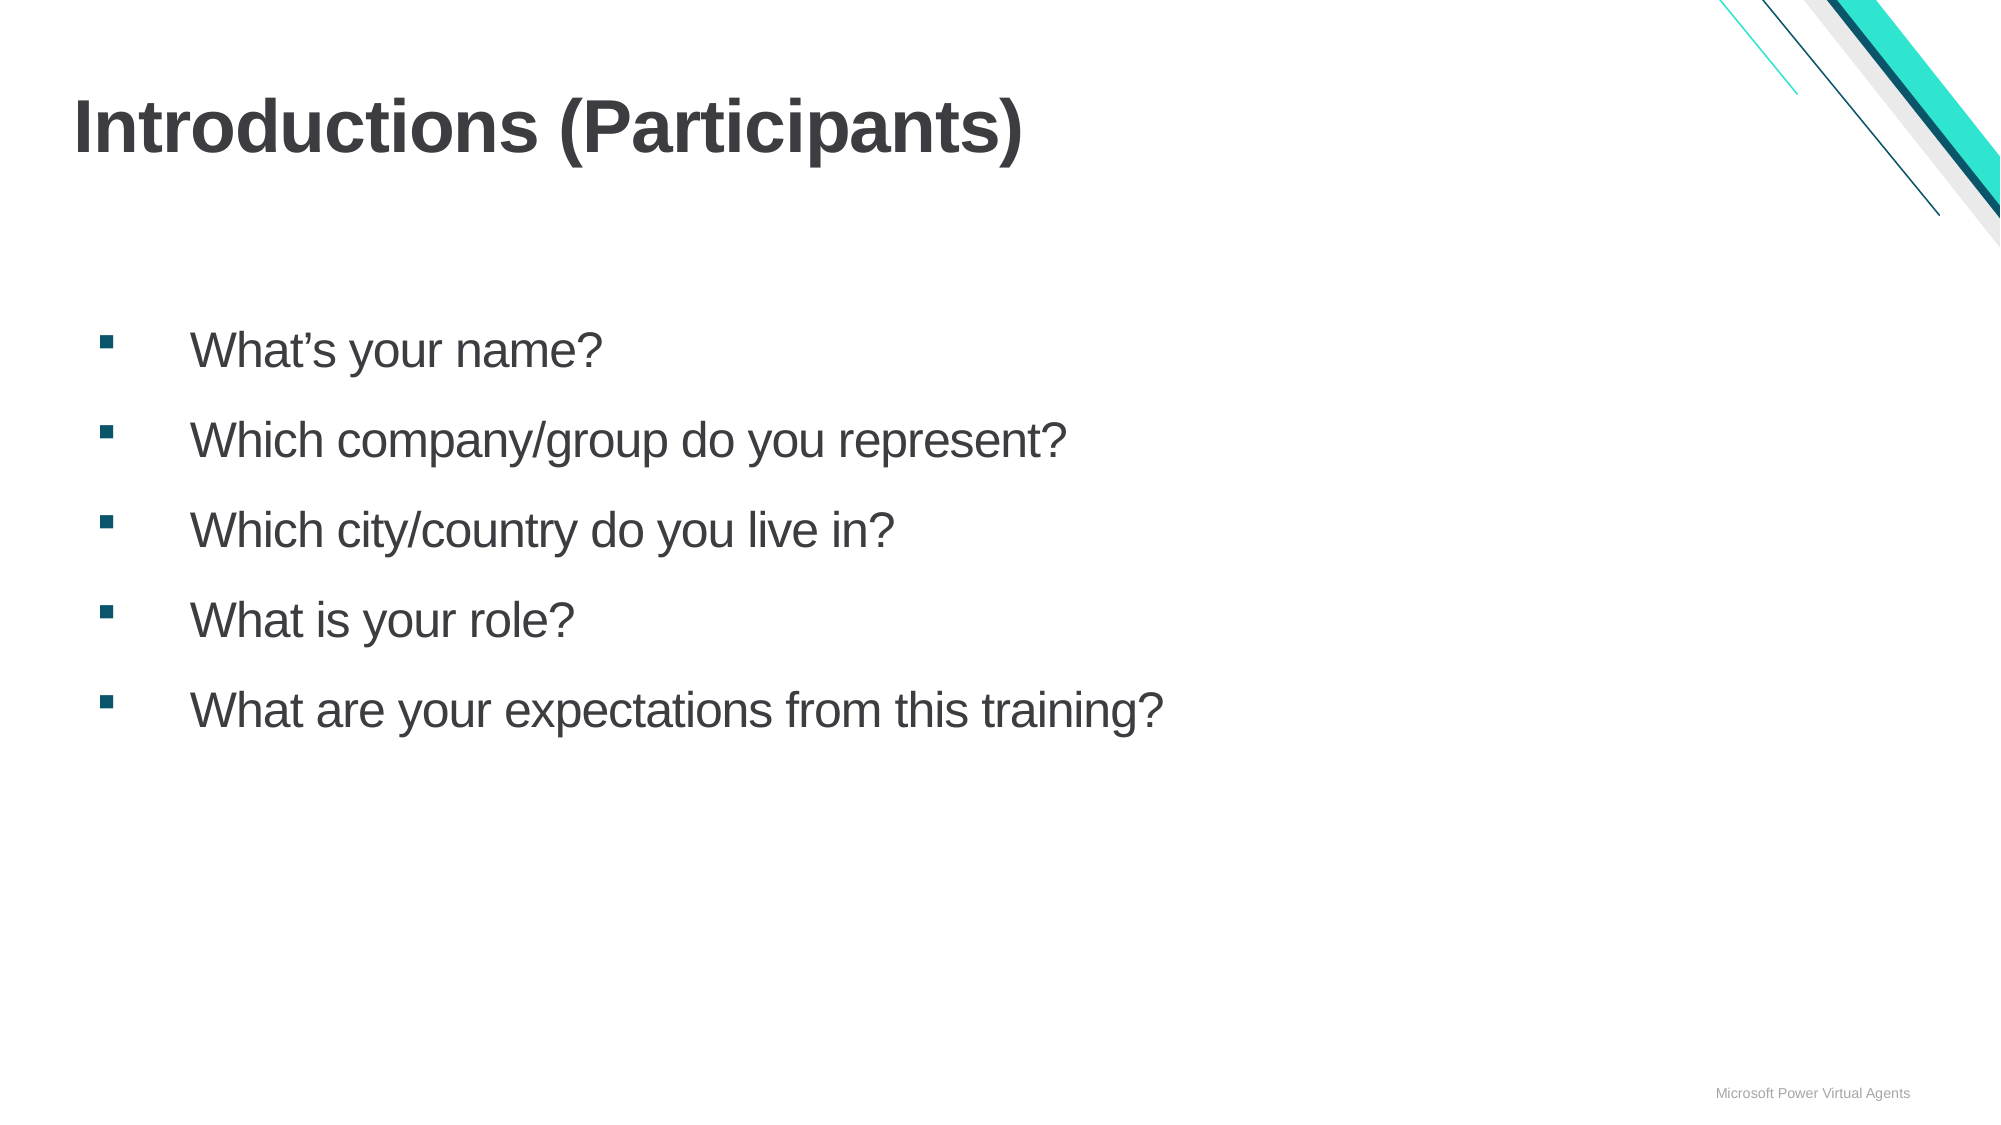

# Introductions (Participants)
What’s your name?
Which company/group do you represent?
Which city/country do you live in?
What is your role?
What are your expectations from this training?